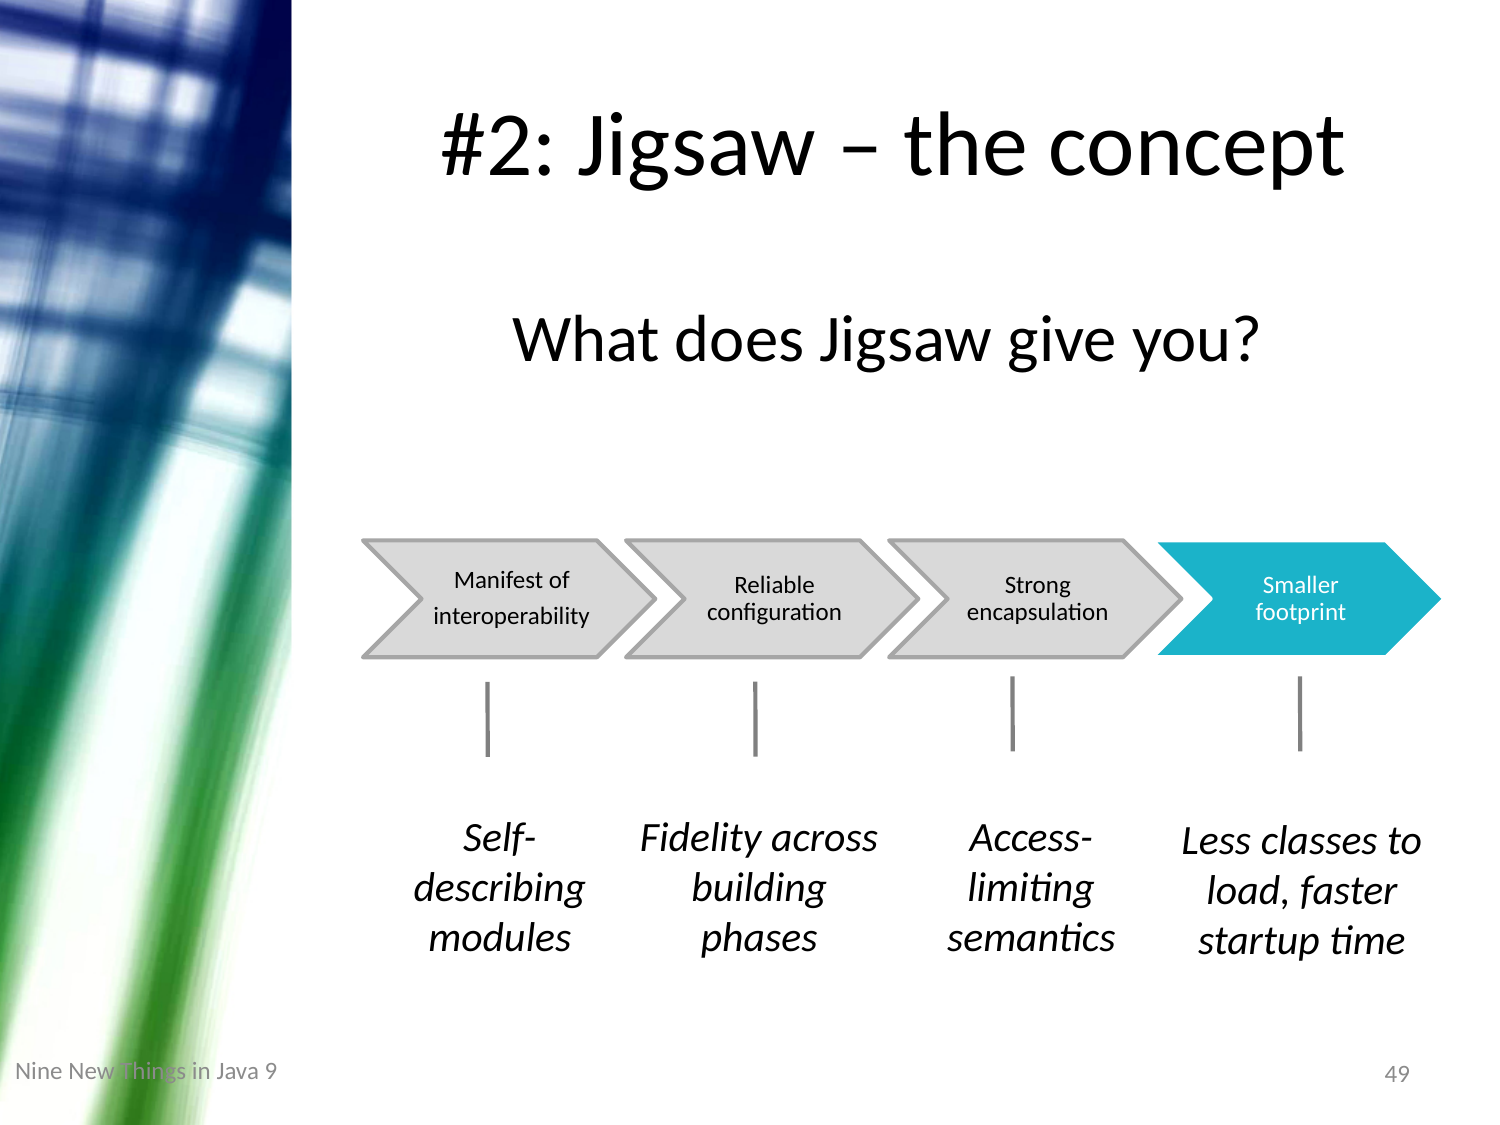

# #2: Jigsaw – the concept
What does Jigsaw give you?
Manifest of
interoperability
Reliable configuration
Strong encapsulation
Smaller footprint
Self-describing modules
Fidelity across building phases
Access-limiting semantics
Less classes to load, faster startup time
Nine New Things in Java 9
49